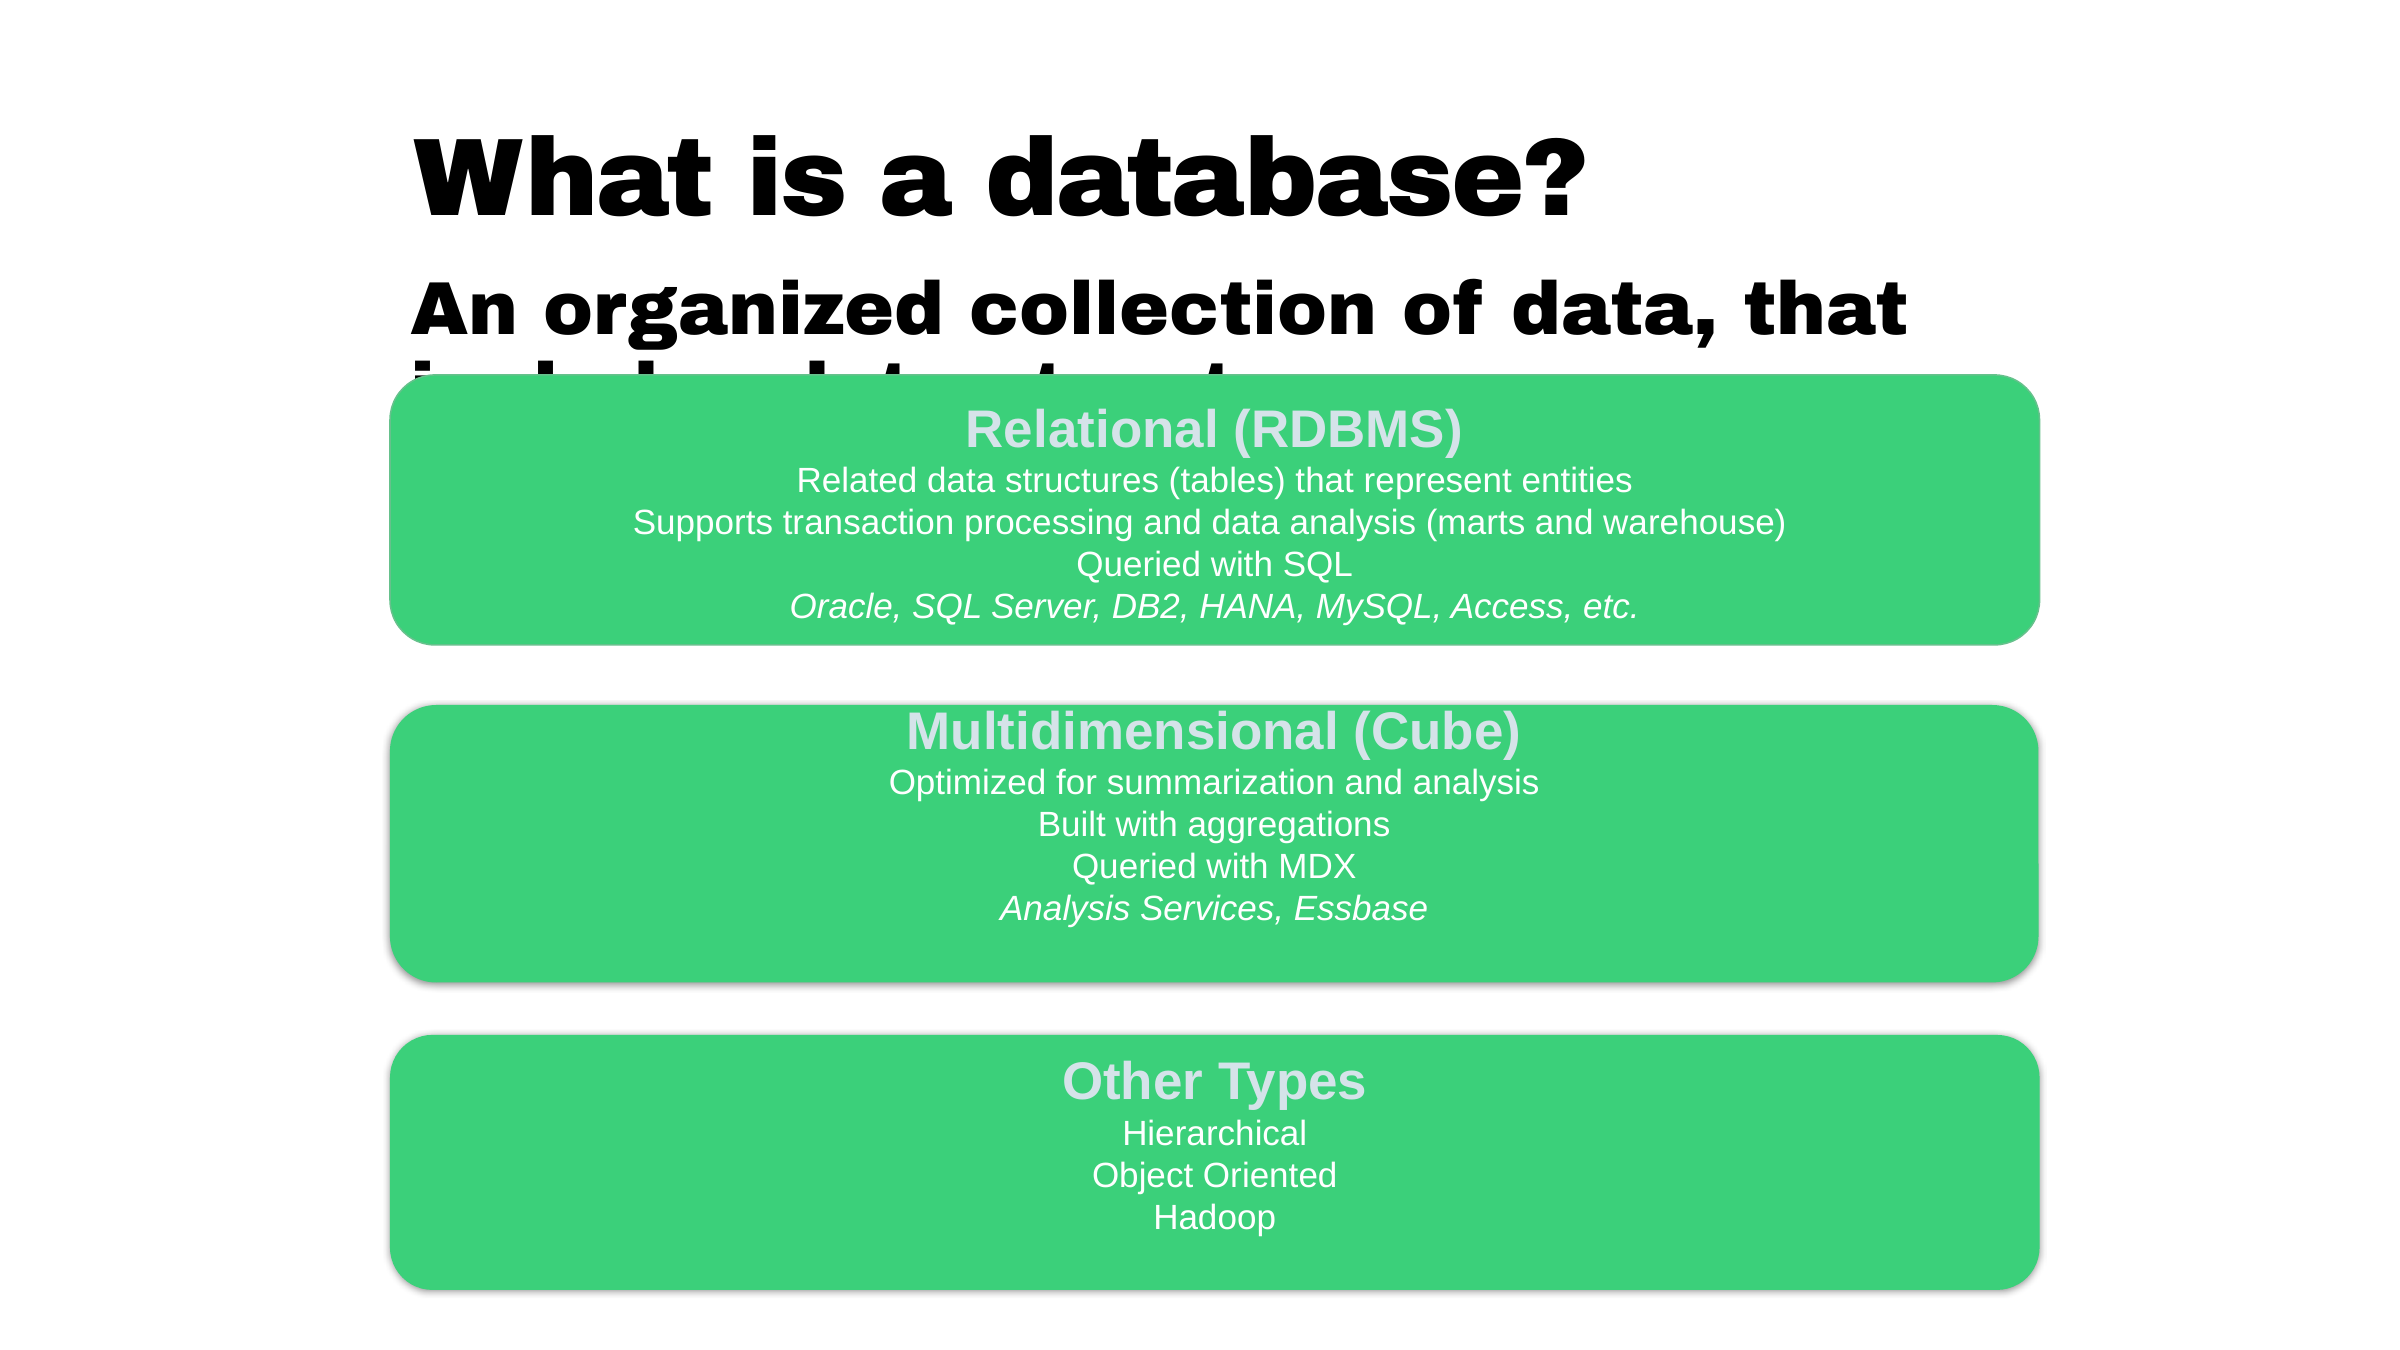

# What is a database?
An organized collection of data, that includes data structures

Relational (RDBMS)
Related data structures (tables) that represent entities
Supports transaction processing and data analysis (marts and warehouse)
Queried with SQL
Oracle, SQL Server, DB2, HANA, MySQL, Access, etc.
Multidimensional (Cube)
Optimized for summarization and analysis
Built with aggregations
Queried with MDX
Analysis Services, Essbase

Other Types
Hierarchical
Object Oriented
Hadoop